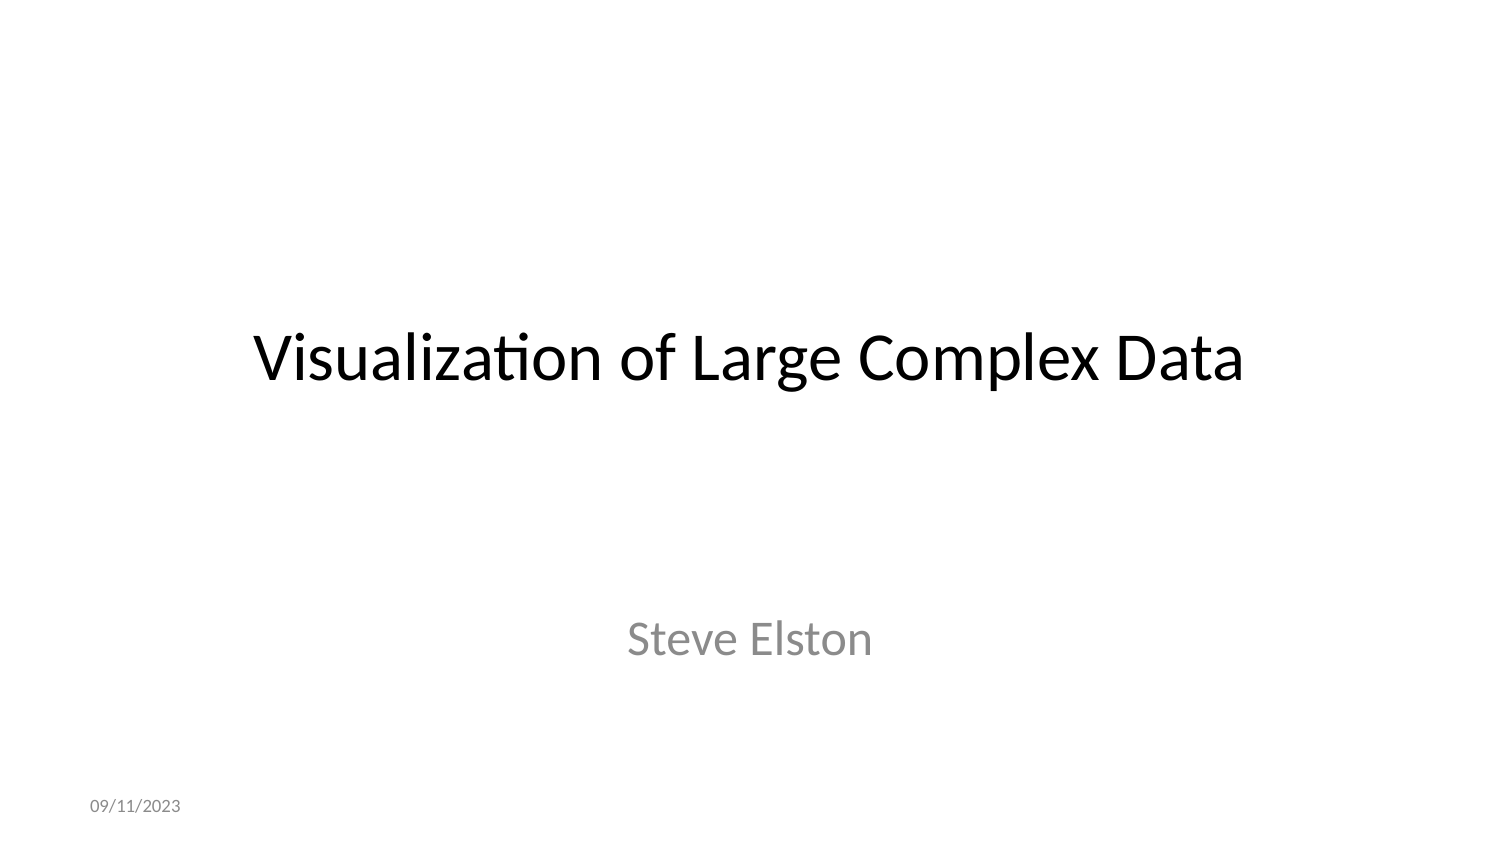

# Visualization of Large Complex Data
Steve Elston
09/11/2023